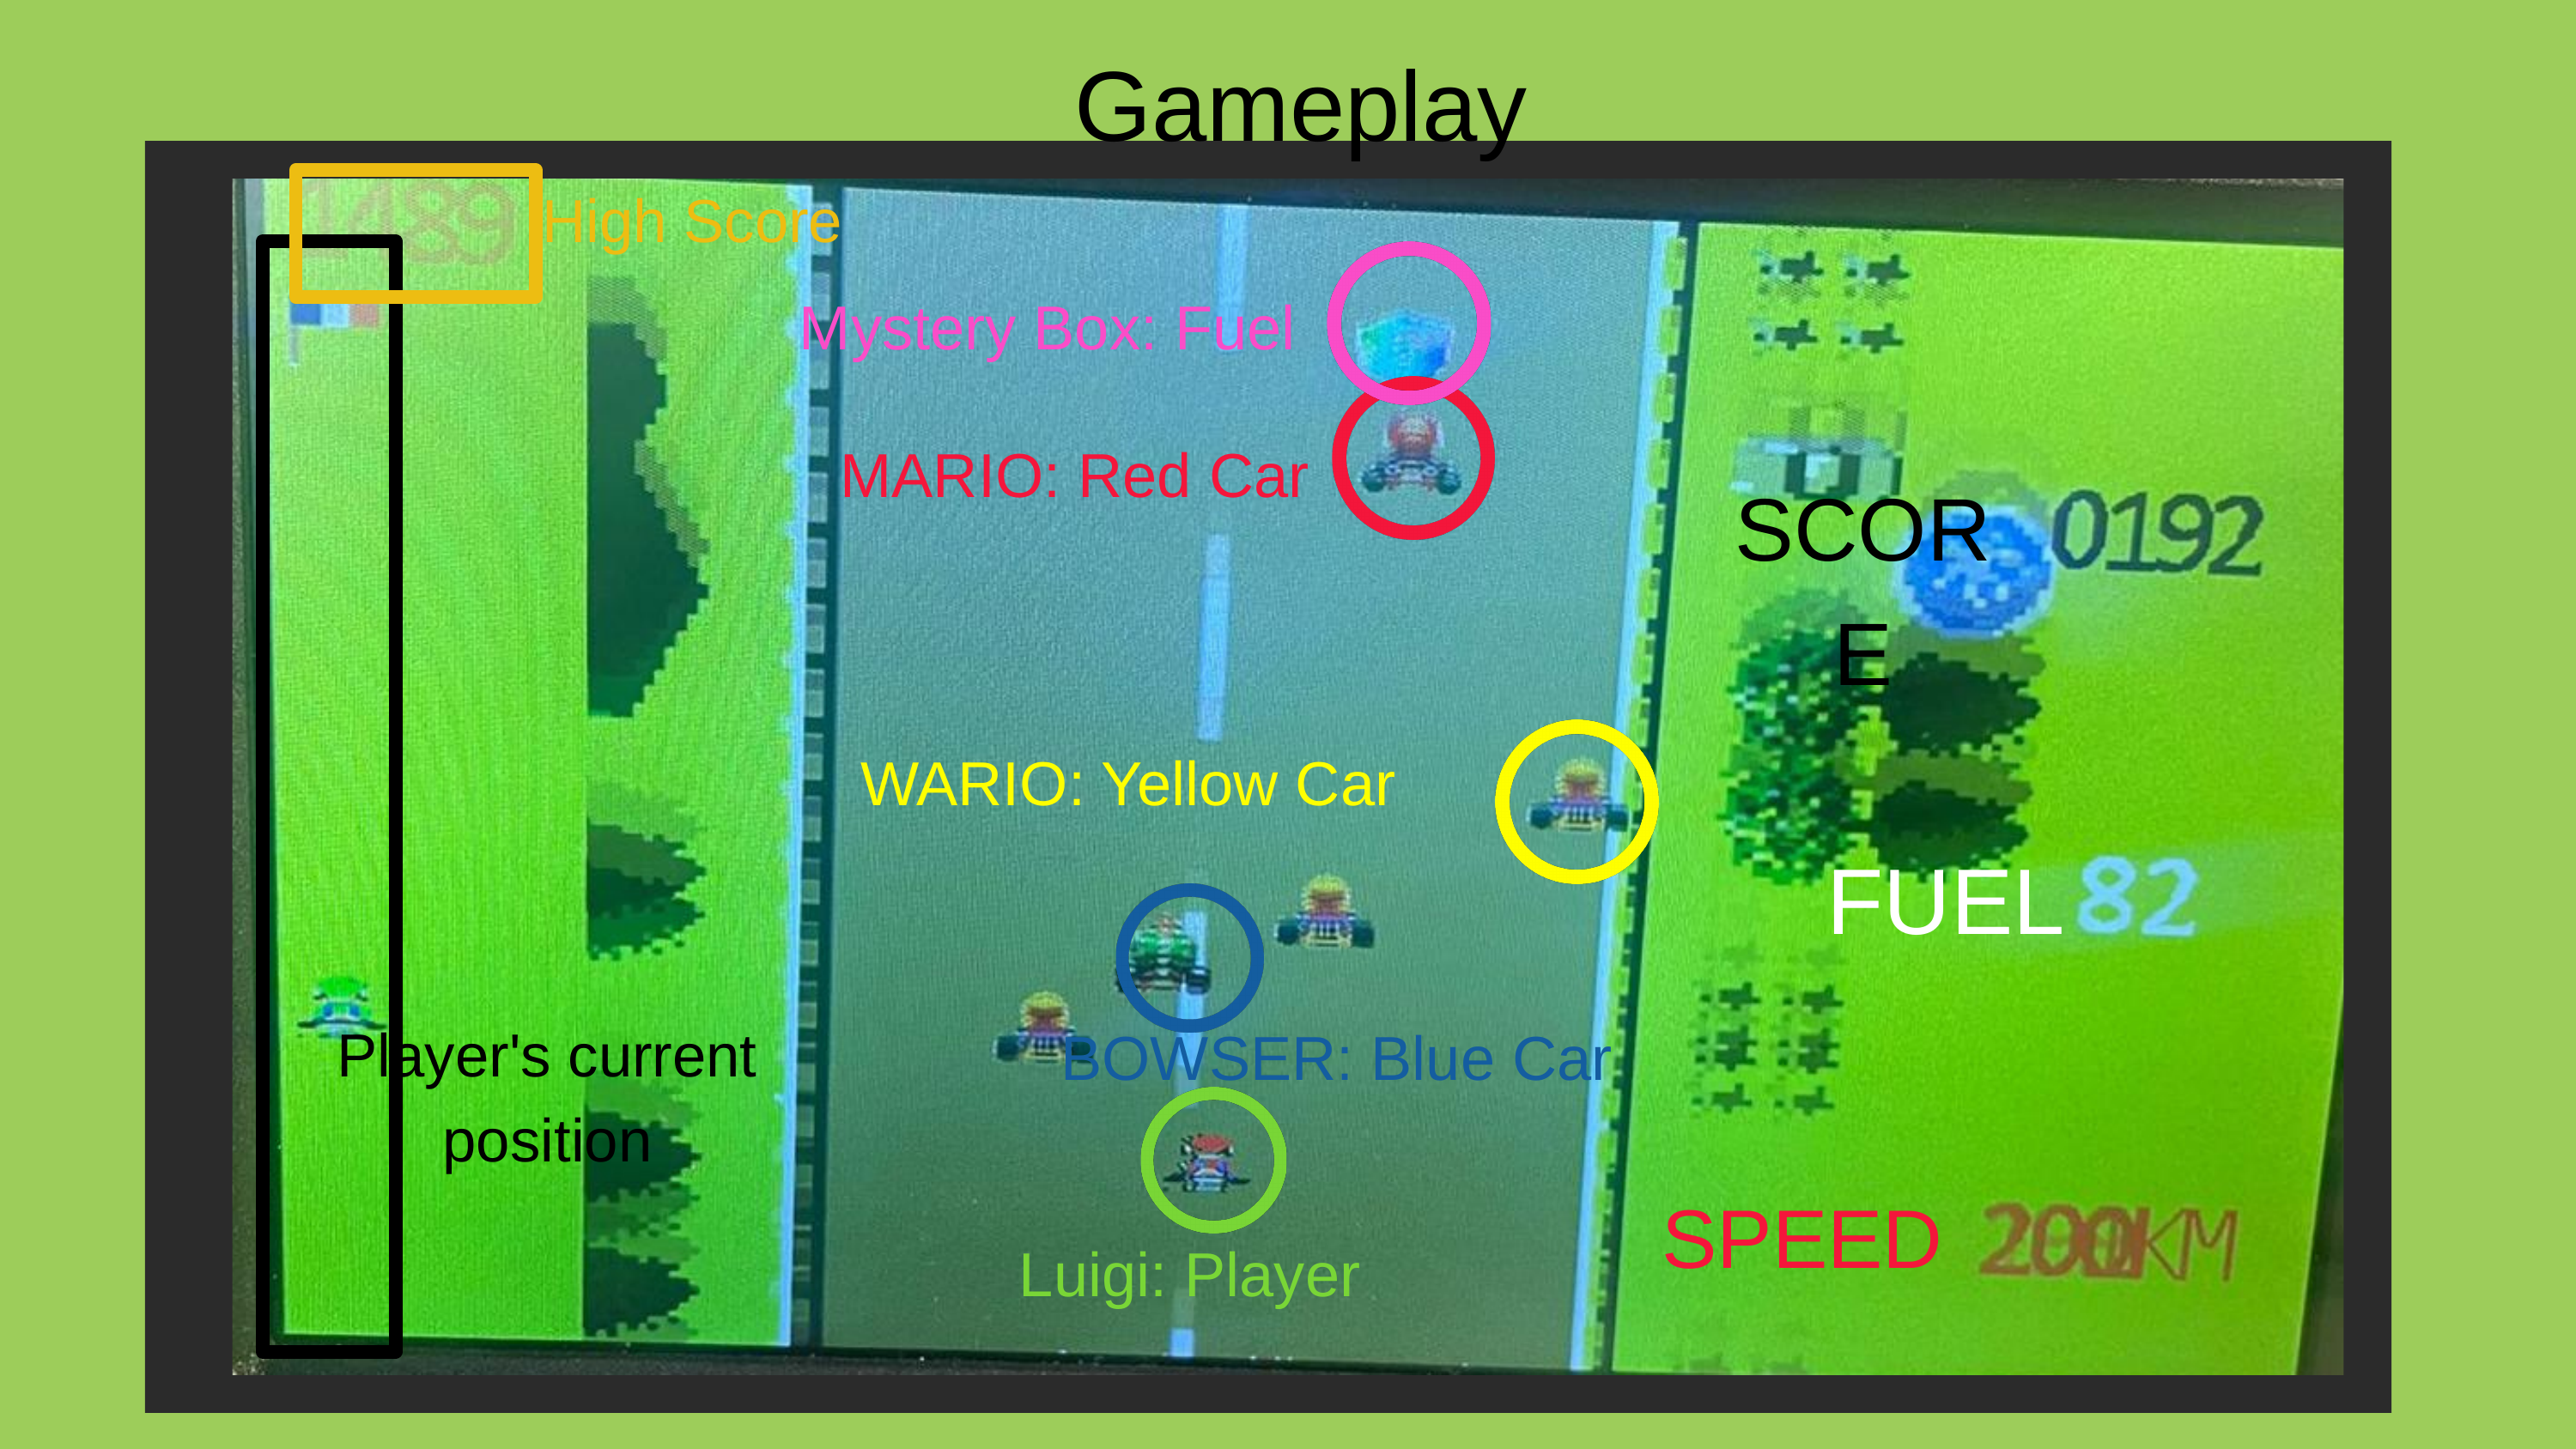

Gameplay

High Score

Mystery Box: Fuel

MARIO: Red Car
SCORE

WARIO: Yellow Car
FUEL

Player's current position
BOWSER: Blue Car

SPEED
Luigi: Player